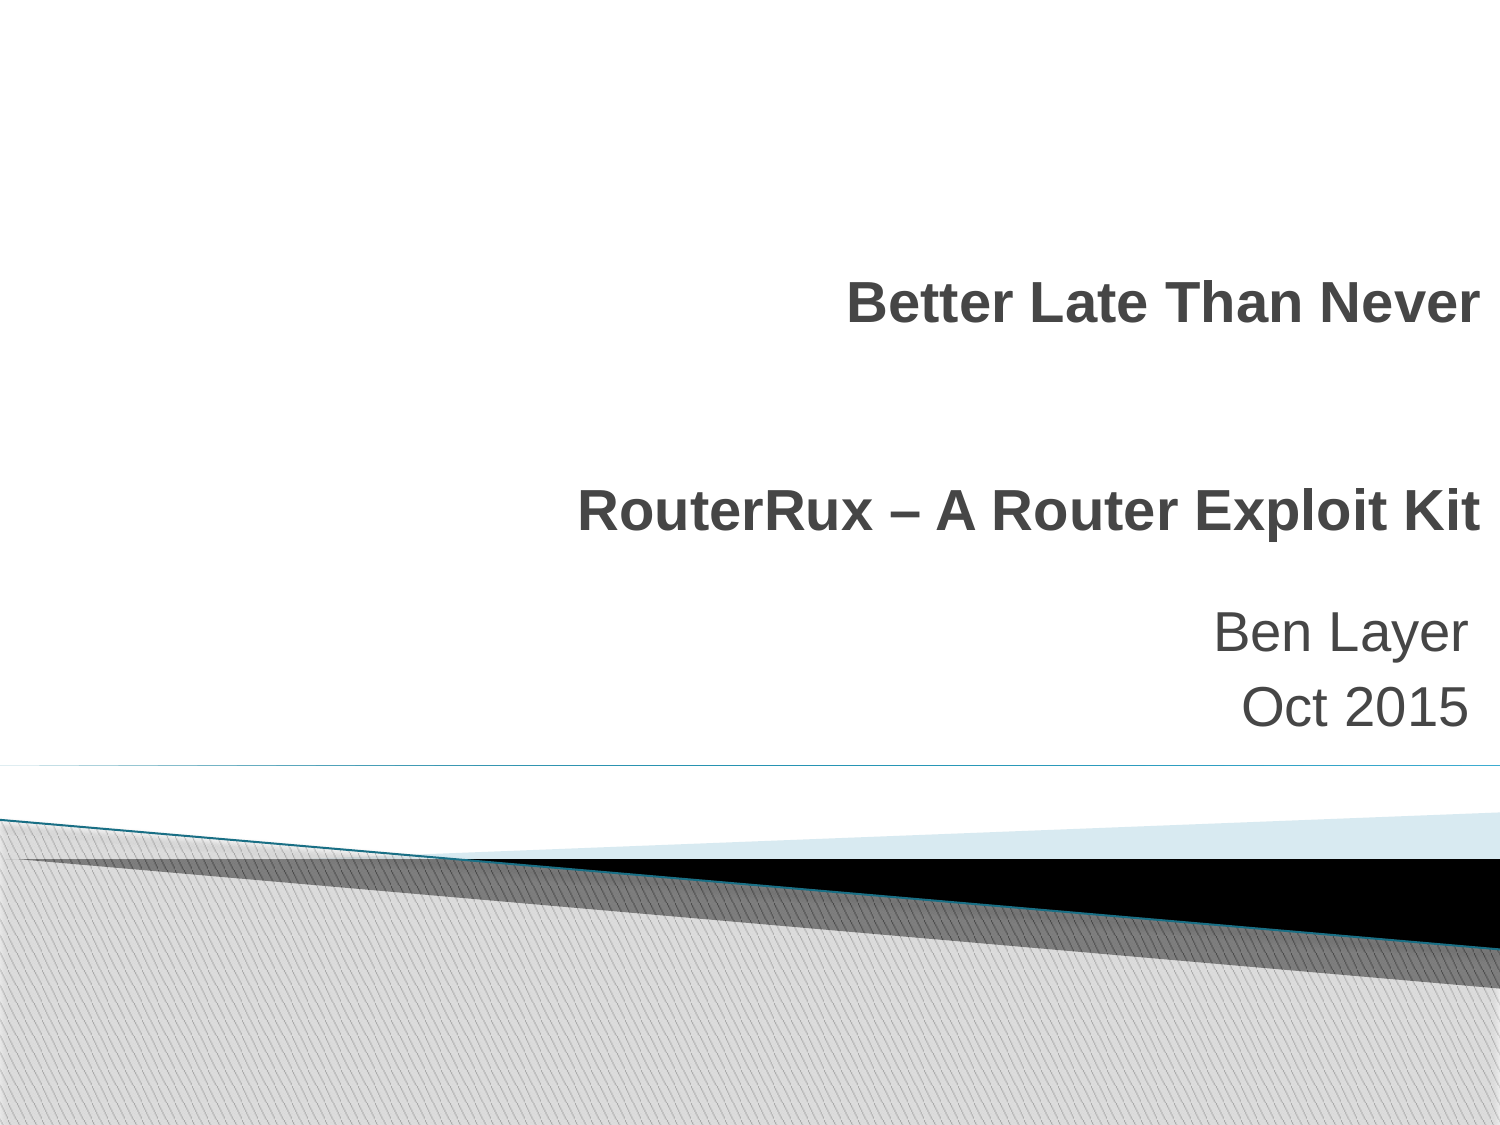

Better Late Than Never

RouterRux – A Router Exploit Kit

Ben Layer
Oct 2015